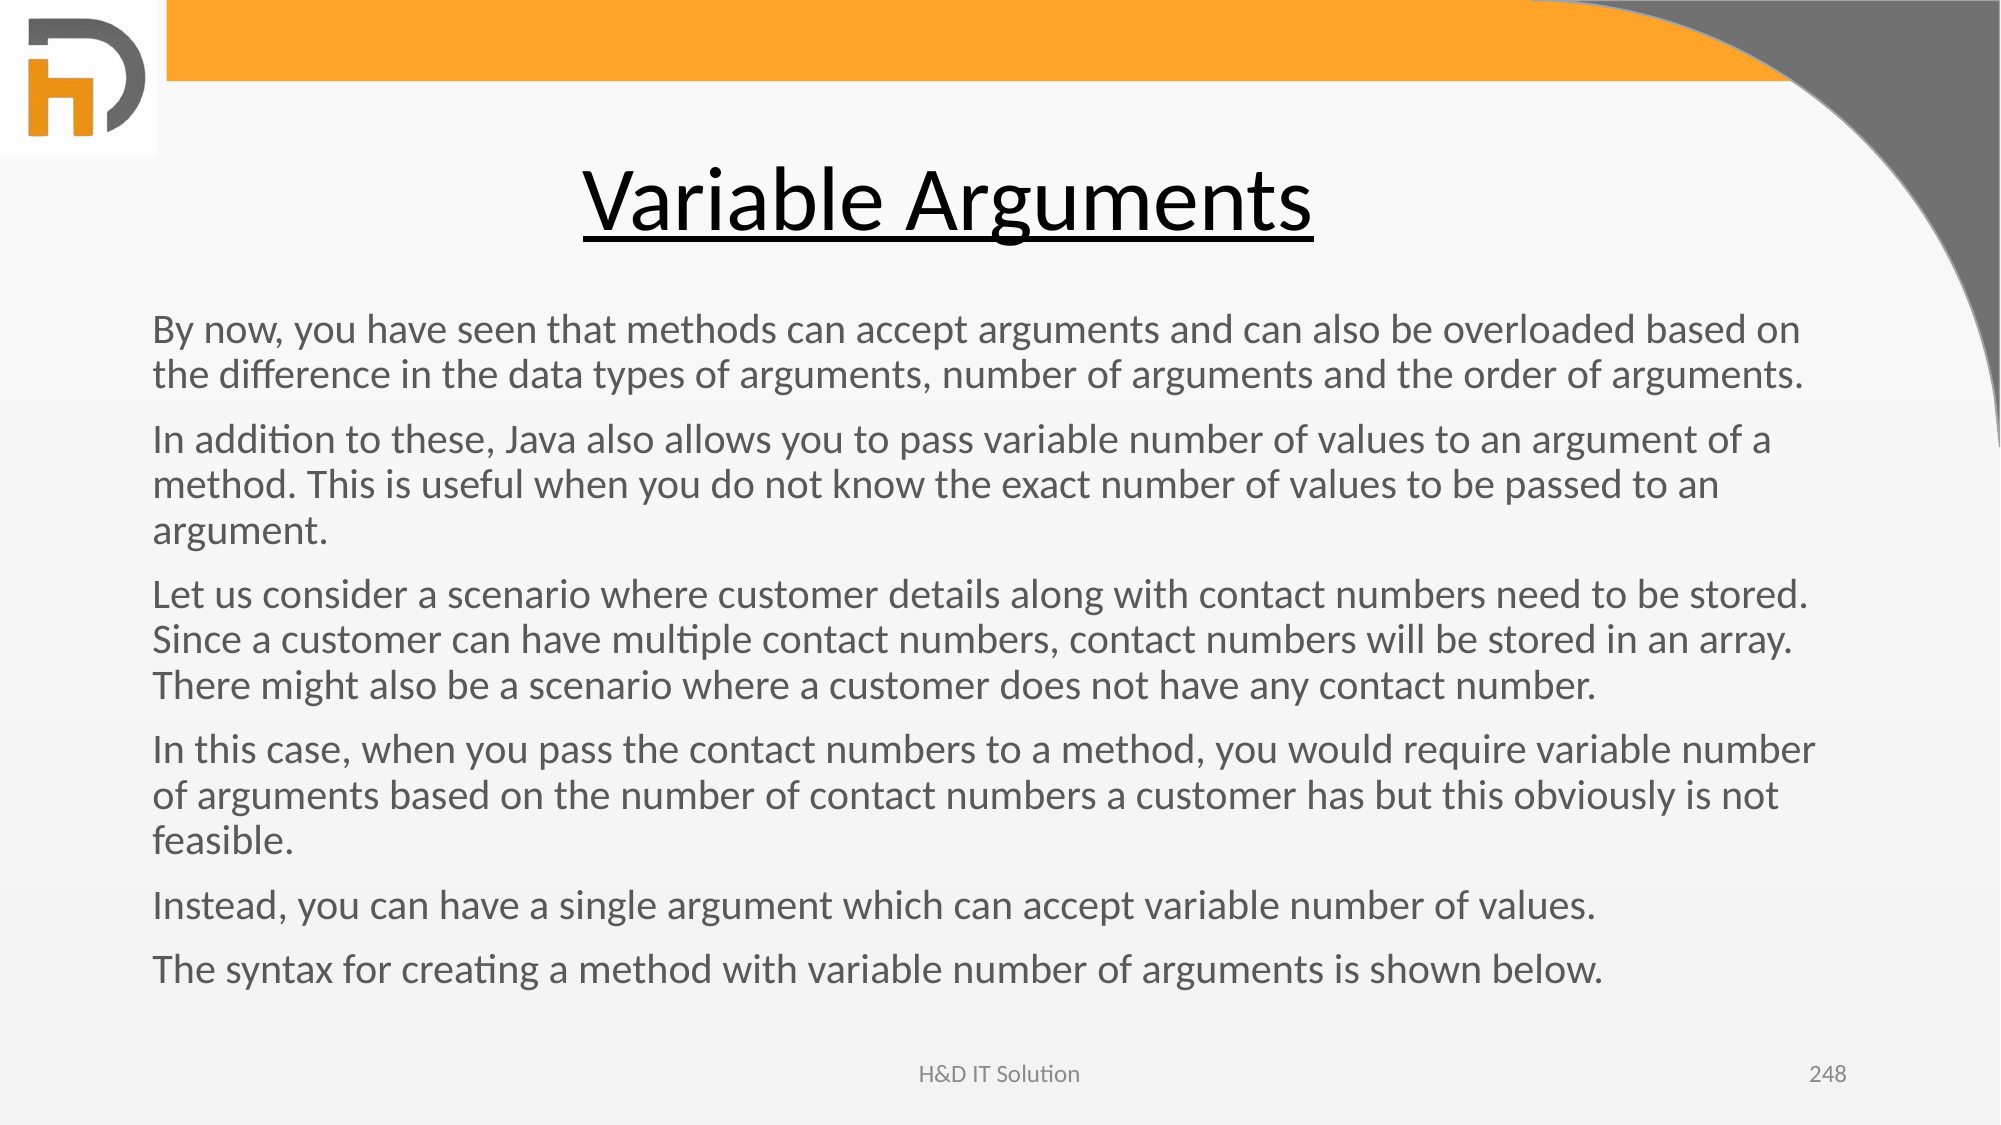

# Variable Arguments
By now, you have seen that methods can accept arguments and can also be overloaded based on the difference in the data types of arguments, number of arguments and the order of arguments.
In addition to these, Java also allows you to pass variable number of values to an argument of a method. This is useful when you do not know the exact number of values to be passed to an argument.
Let us consider a scenario where customer details along with contact numbers need to be stored. Since a customer can have multiple contact numbers, contact numbers will be stored in an array. There might also be a scenario where a customer does not have any contact number.
In this case, when you pass the contact numbers to a method, you would require variable number of arguments based on the number of contact numbers a customer has but this obviously is not feasible.
Instead, you can have a single argument which can accept variable number of values.
The syntax for creating a method with variable number of arguments is shown below.

H&D IT Solution
248